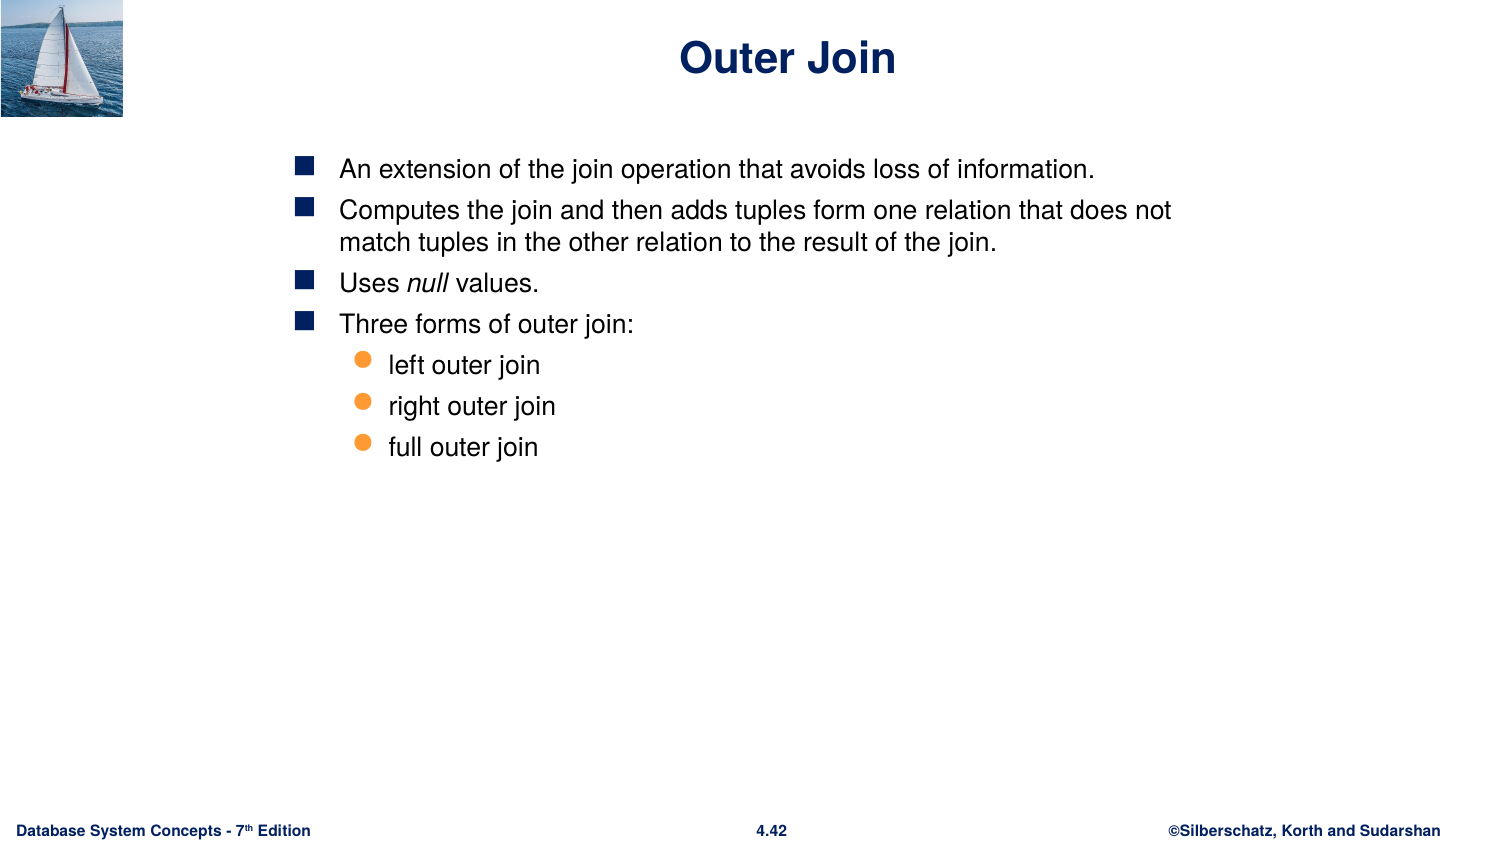

# Outer Join
An extension of the join operation that avoids loss of information.
Computes the join and then adds tuples form one relation that does not match tuples in the other relation to the result of the join.
Uses null values.
Three forms of outer join:
left outer join
right outer join
full outer join